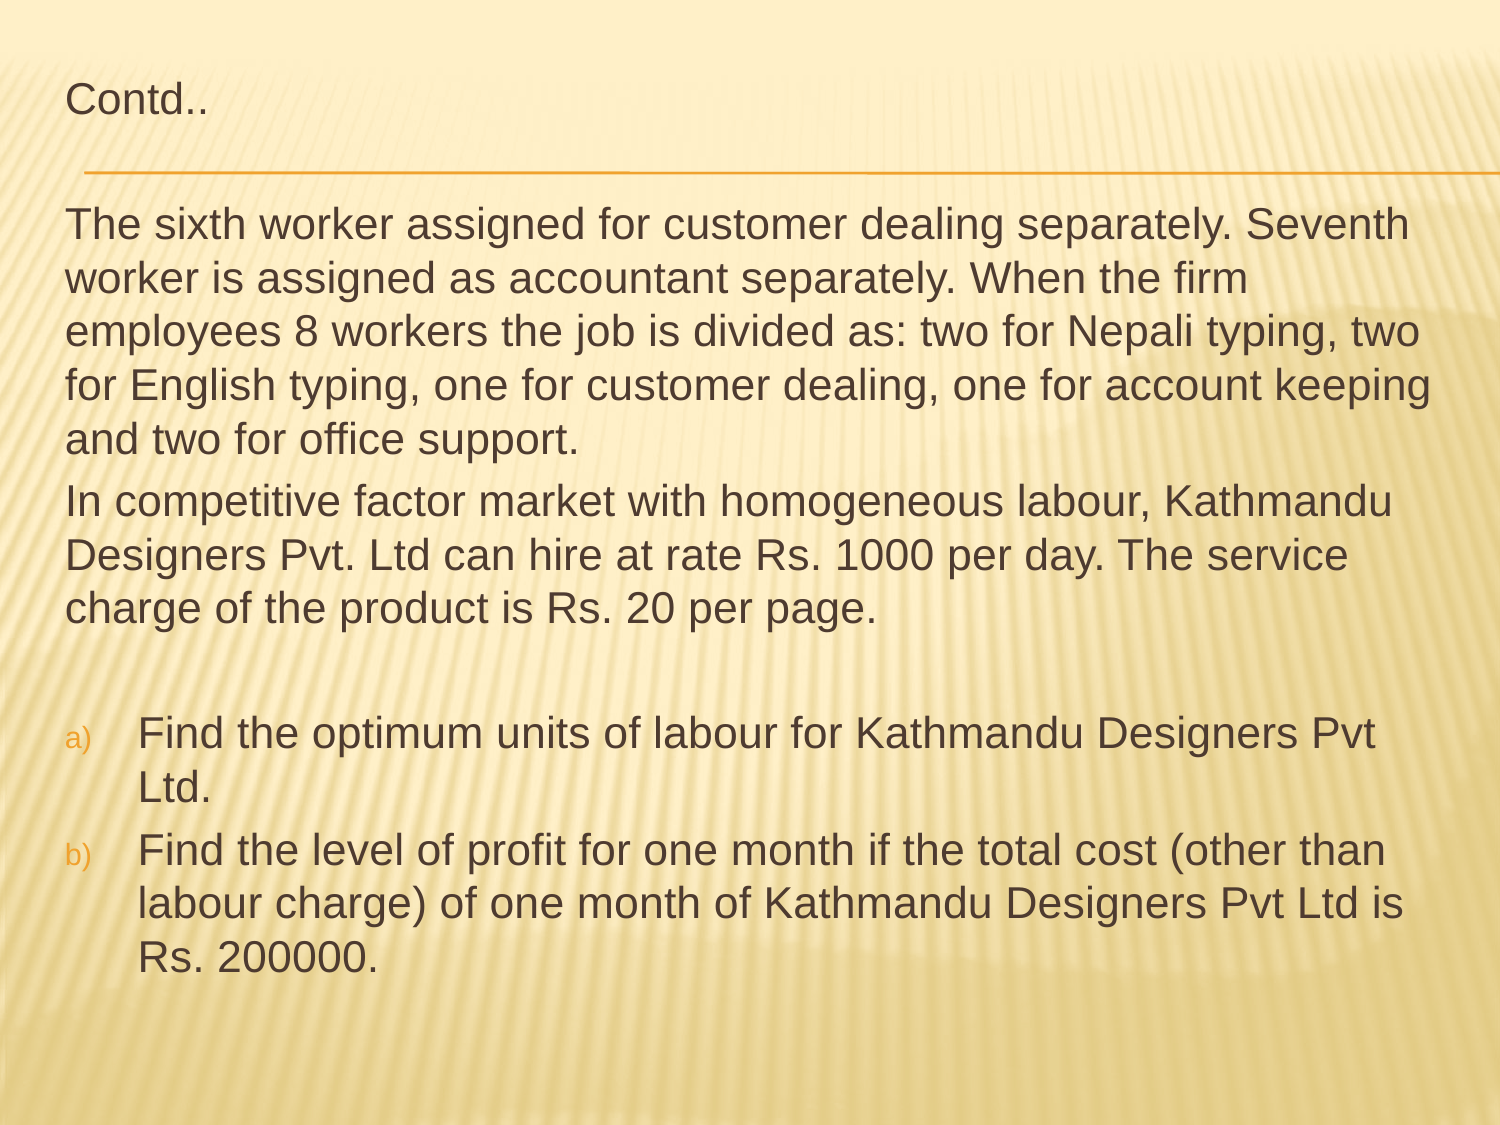

Contd..

The sixth worker assigned for customer dealing separately. Seventh worker is assigned as accountant separately. When the firm employees 8 workers the job is divided as: two for Nepali typing, two for English typing, one for customer dealing, one for account keeping and two for office support.
In competitive factor market with homogeneous labour, Kathmandu Designers Pvt. Ltd can hire at rate Rs. 1000 per day. The service charge of the product is Rs. 20 per page.

Find the optimum units of labour for Kathmandu Designers Pvt Ltd.
Find the level of profit for one month if the total cost (other than labour charge) of one month of Kathmandu Designers Pvt Ltd is Rs. 200000.